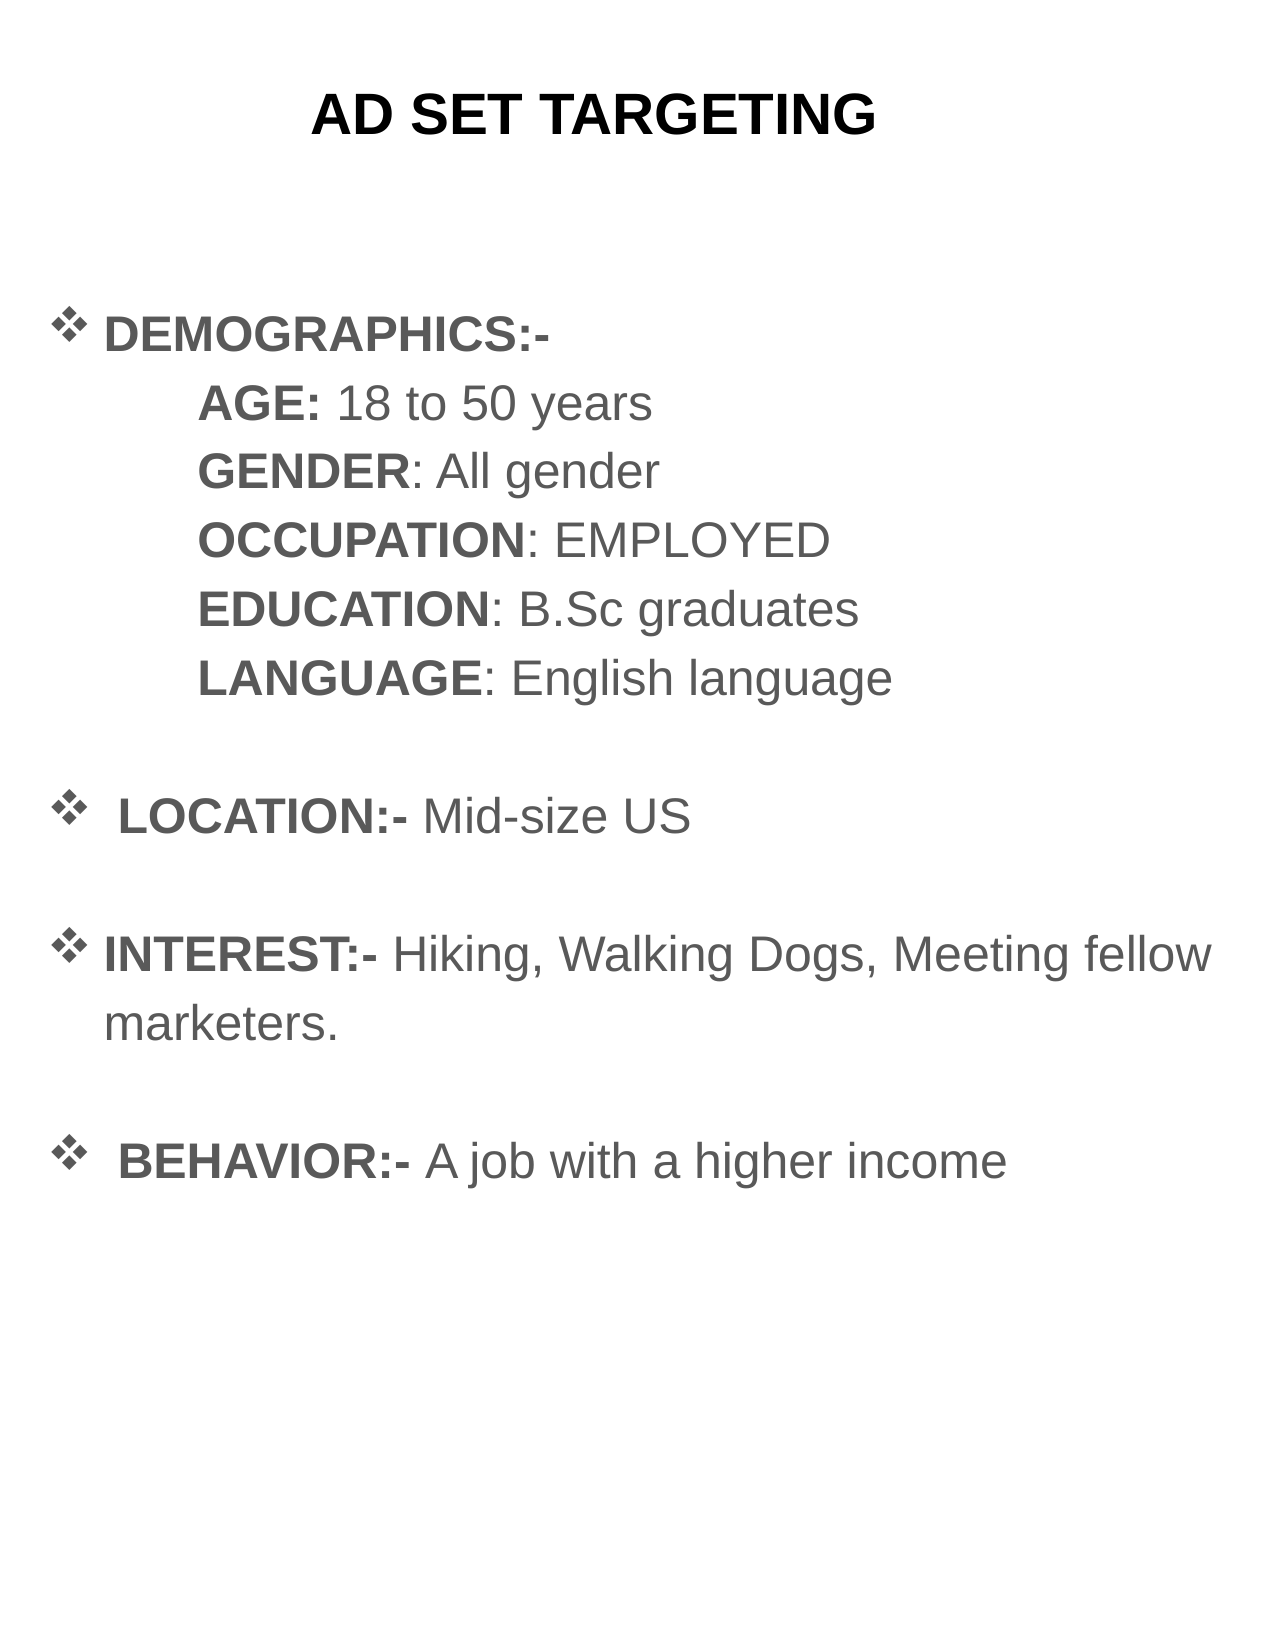

# AD SET TARGETING
DEMOGRAPHICS:-
	AGE: 18 to 50 years
	GENDER: All gender
	OCCUPATION: EMPLOYED
	EDUCATION: B.Sc graduates
	LANGUAGE: English language

 LOCATION:- Mid-size US

INTEREST:- Hiking, Walking Dogs, Meeting fellow marketers.

 BEHAVIOR:- A job with a higher income